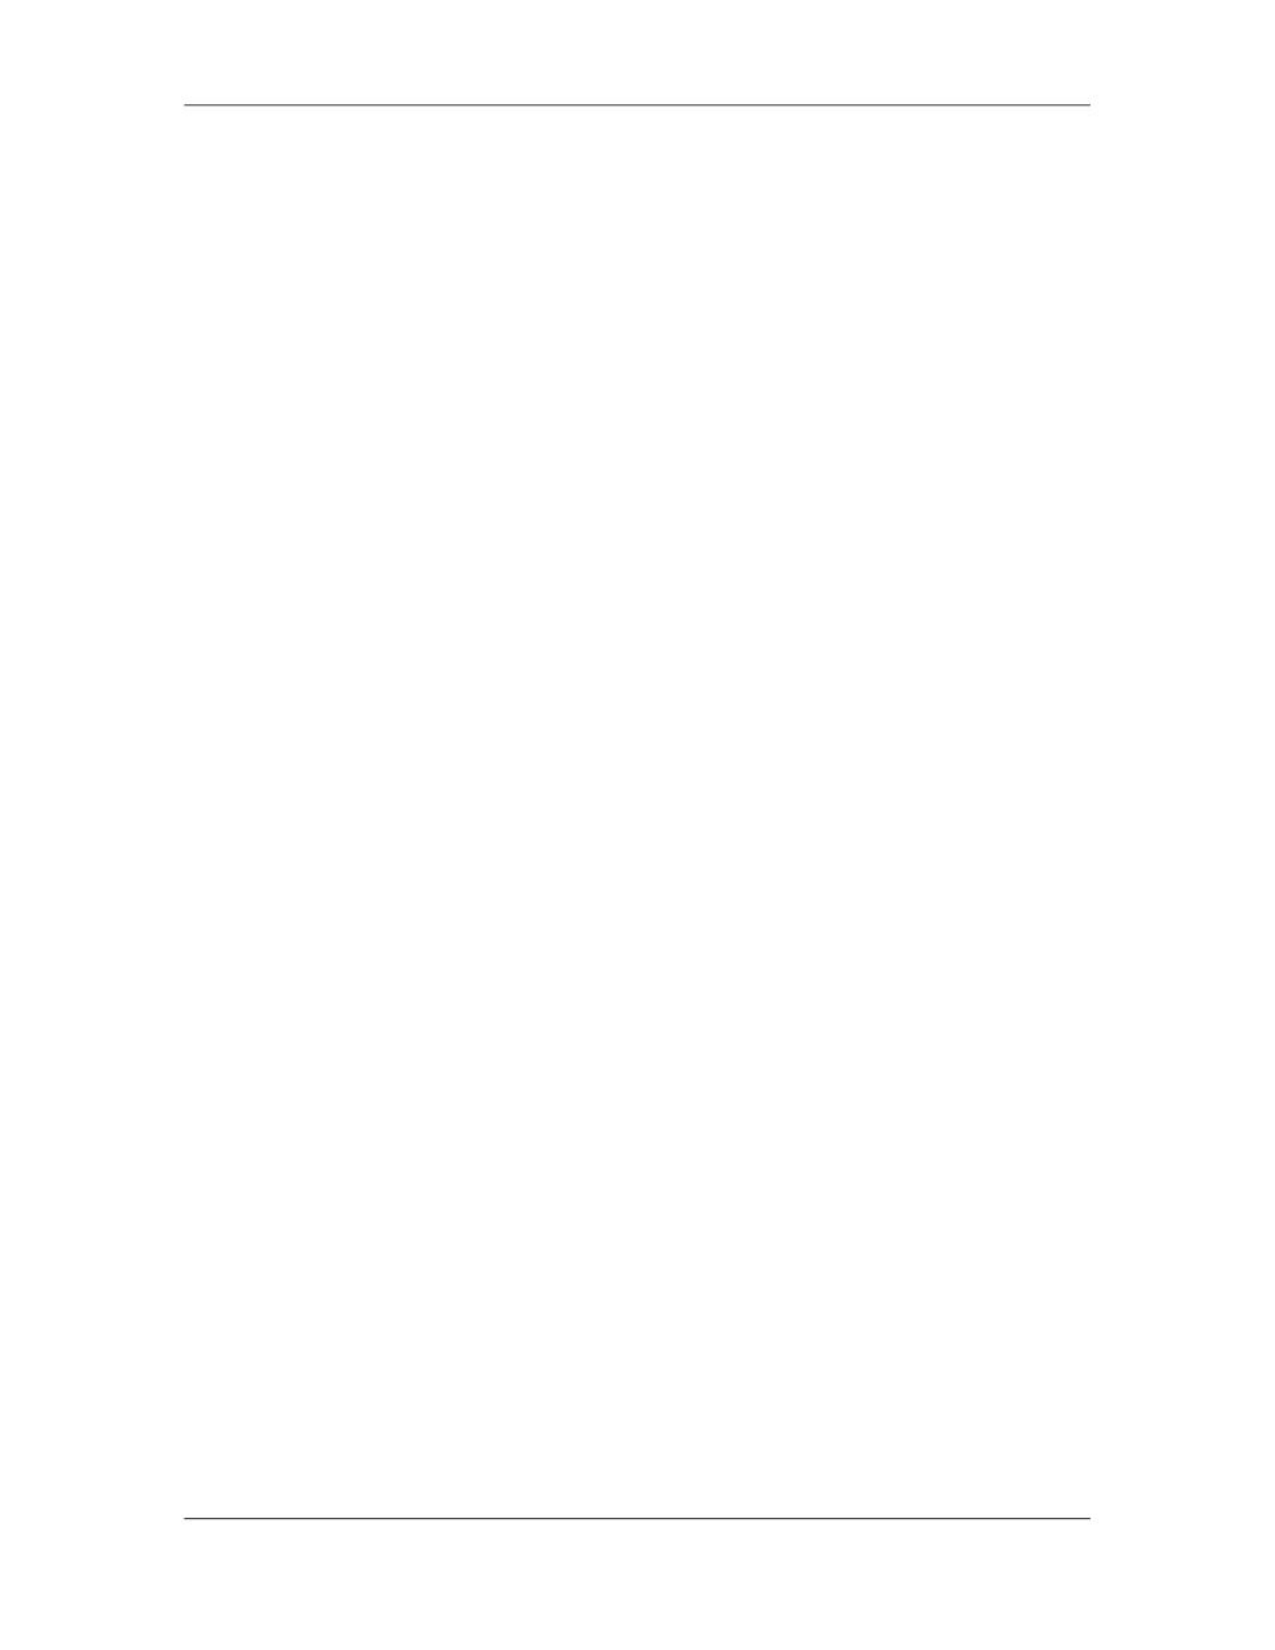

Software Project Management (CS615)

																																																																																										•										Objectives: Objectives are specific accomplishments that must be accomplished
																																																																																																									in total, or in some combination, to achieve the goals in the			plan. Objectives are

																																																																																																									usually "milestones" along the way when implementing the strategies

																																																																																										•											Tasks: 		Particularly in small organizations, people are assigned various tasks
																																																																																																									required to implement the plan. If the scope of the plan is very small, tasks and

																																																																																																									activities are often essentially the same.

																																																																																										•											Resources (and Budgets): Resources include the people, materials, technologies,
																																																																																																									money, etc., required to implement the strategies or processes. The costs of these

																																																																																																									resources are often depicted in the form of a budget. (Going back to our reference
																																																																																																									to systems, resources are input to the system.)

																																																																																																									Goals and Objectives Should Be SMARTER

																																																																																																									SMARTER is an acronym, that is, a word composed by joining letters from

																																																																																																									different words in a phrase or set of words. In this case, a 	SMARTER goal or
																																																																																																									objective is:

																																																																																																									Specific:

																																																																																																									For example, it's difficult to know what someone should be doing if they are to
																																																																																																									pursue the goal to "work harder". It's easier to recognize "Write a paper".

																																																																																																									Measurable:

																																																																																																									It's difficult to know what the scope of "Writing a paper" really is. It's easier to
																																																																																																									appreciate that effort if the goal is "Write a 30-page paper".

																																																																																																									Acceptable:

																																																																																																									If I'm to take responsibility for pursuit of a goal, the goal should be acceptable to
																																																																																																									me. For example, I'm not likely to follow the directions of someone telling me to

																																																																																																									write a 30-page paper when I also have to five other papers to write.

																																																																																																									However, if you involve me in setting the goal so I can change my other
																																																																																																									commitments or modify the goal, I'm much more likely to accept pursuit of the

																																																																																																									goal as well.

																																																																																																									Realistic: Even if I do accept responsibility to pursue a goal that is specific and
																																																																																																									measurable, the goal won't be useful to me or others if, for example, the goal is to

																																																																																																									"Write a 30-page paper in the next 10 seconds".

																																																																																																									Time frame: It may mean more to others if I commit to a realistic goal to "Write
																																																																																																									a 30-page paper in one week". However, it'll mean more to others (particularly if

																																																																																																									they are planning to help me or guide me to reach the goal) if I specify that I will
																																																																																																									write one page a day for 30 days, rather than including the possibility that I will

																																																																																																									write all 30 pages in last day of the 30-day period.

																																																																																						                                                                                                                                 136

																																																																																																																																																																																						© Copyright Virtual University of Pakistan